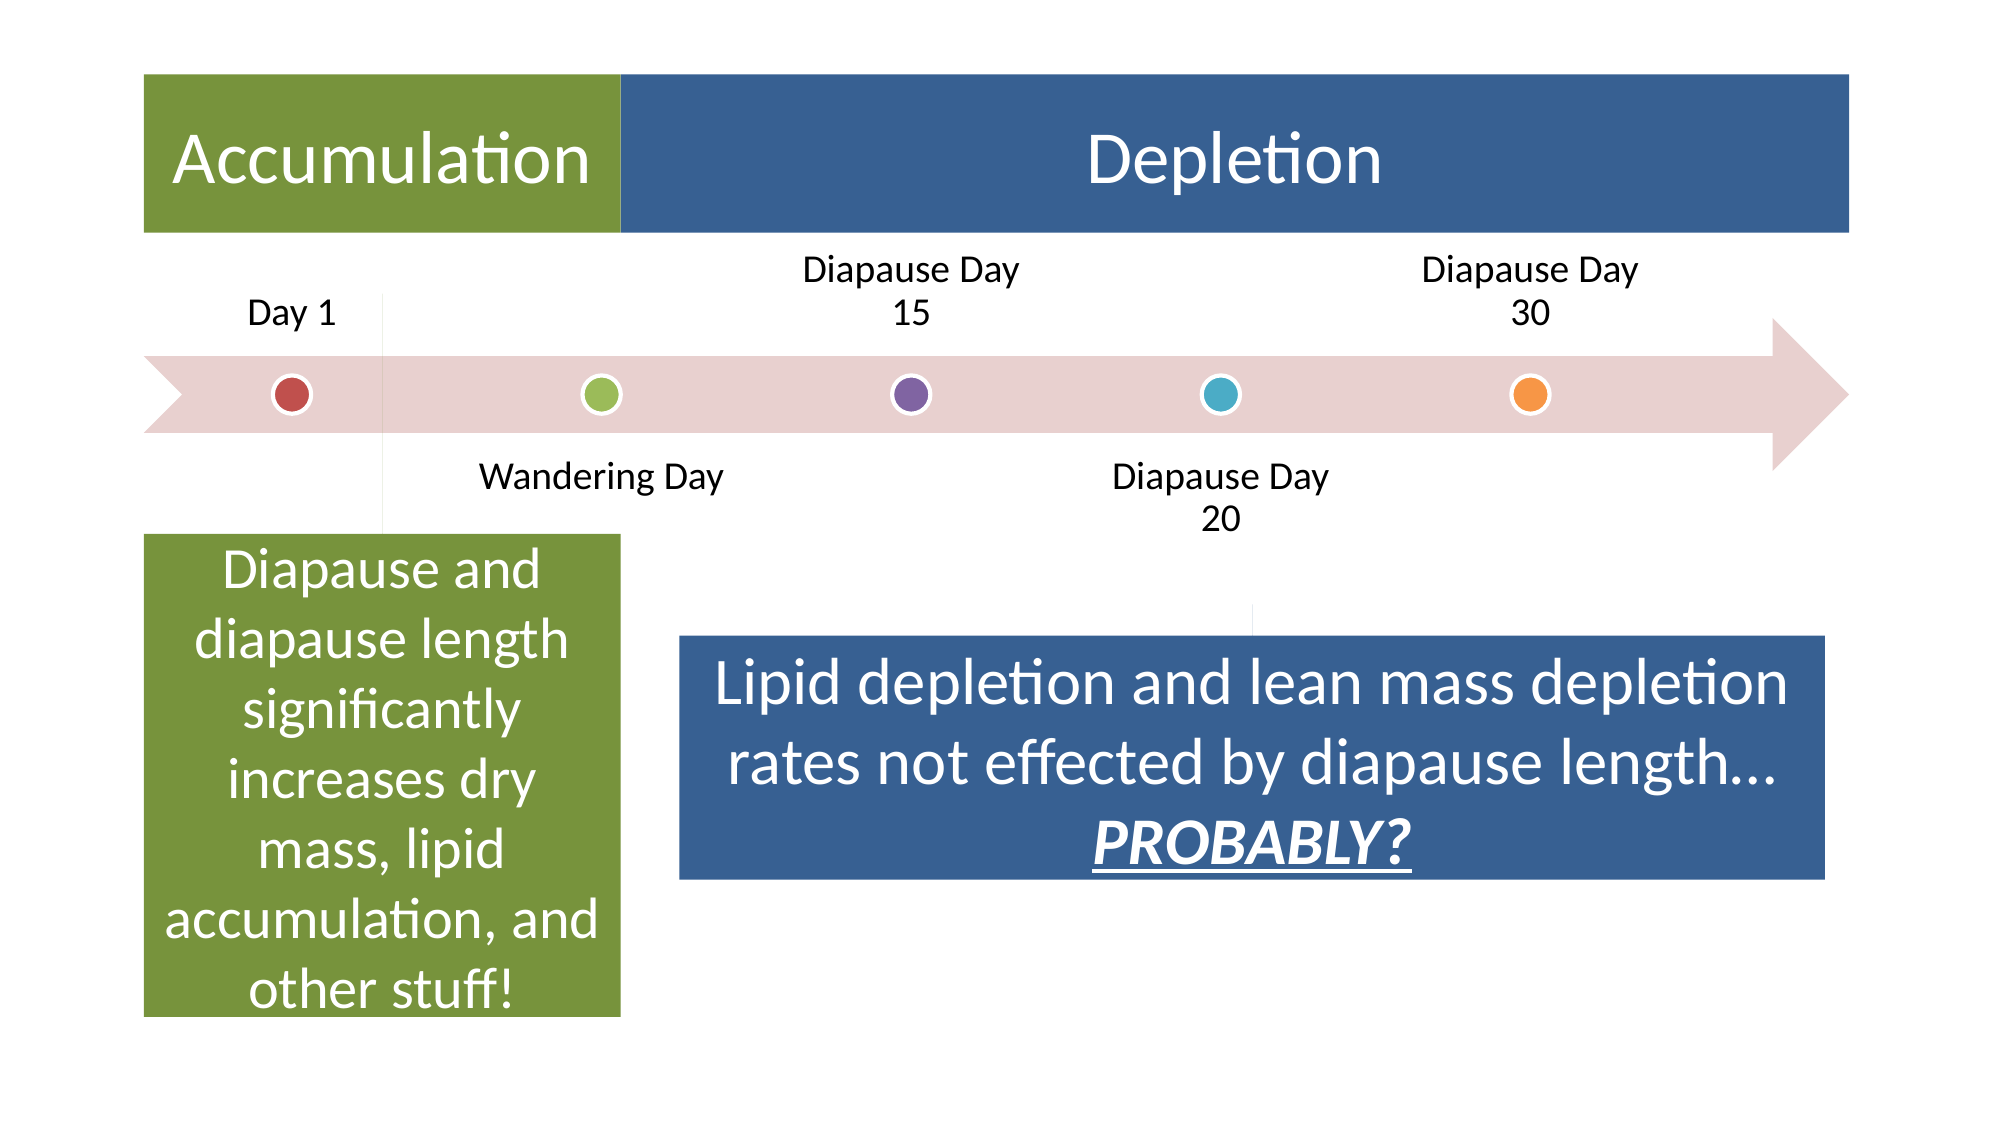

Accumulation
Depletion
Day 1
Wandering Day
Diapause Day 15
Diapause Day 20
Diapause Day 30
Diapause and diapause length significantly increases dry mass, lipid accumulation, and other stuff!
Lipid depletion and lean mass depletion rates not effected by diapause length… PROBABLY?